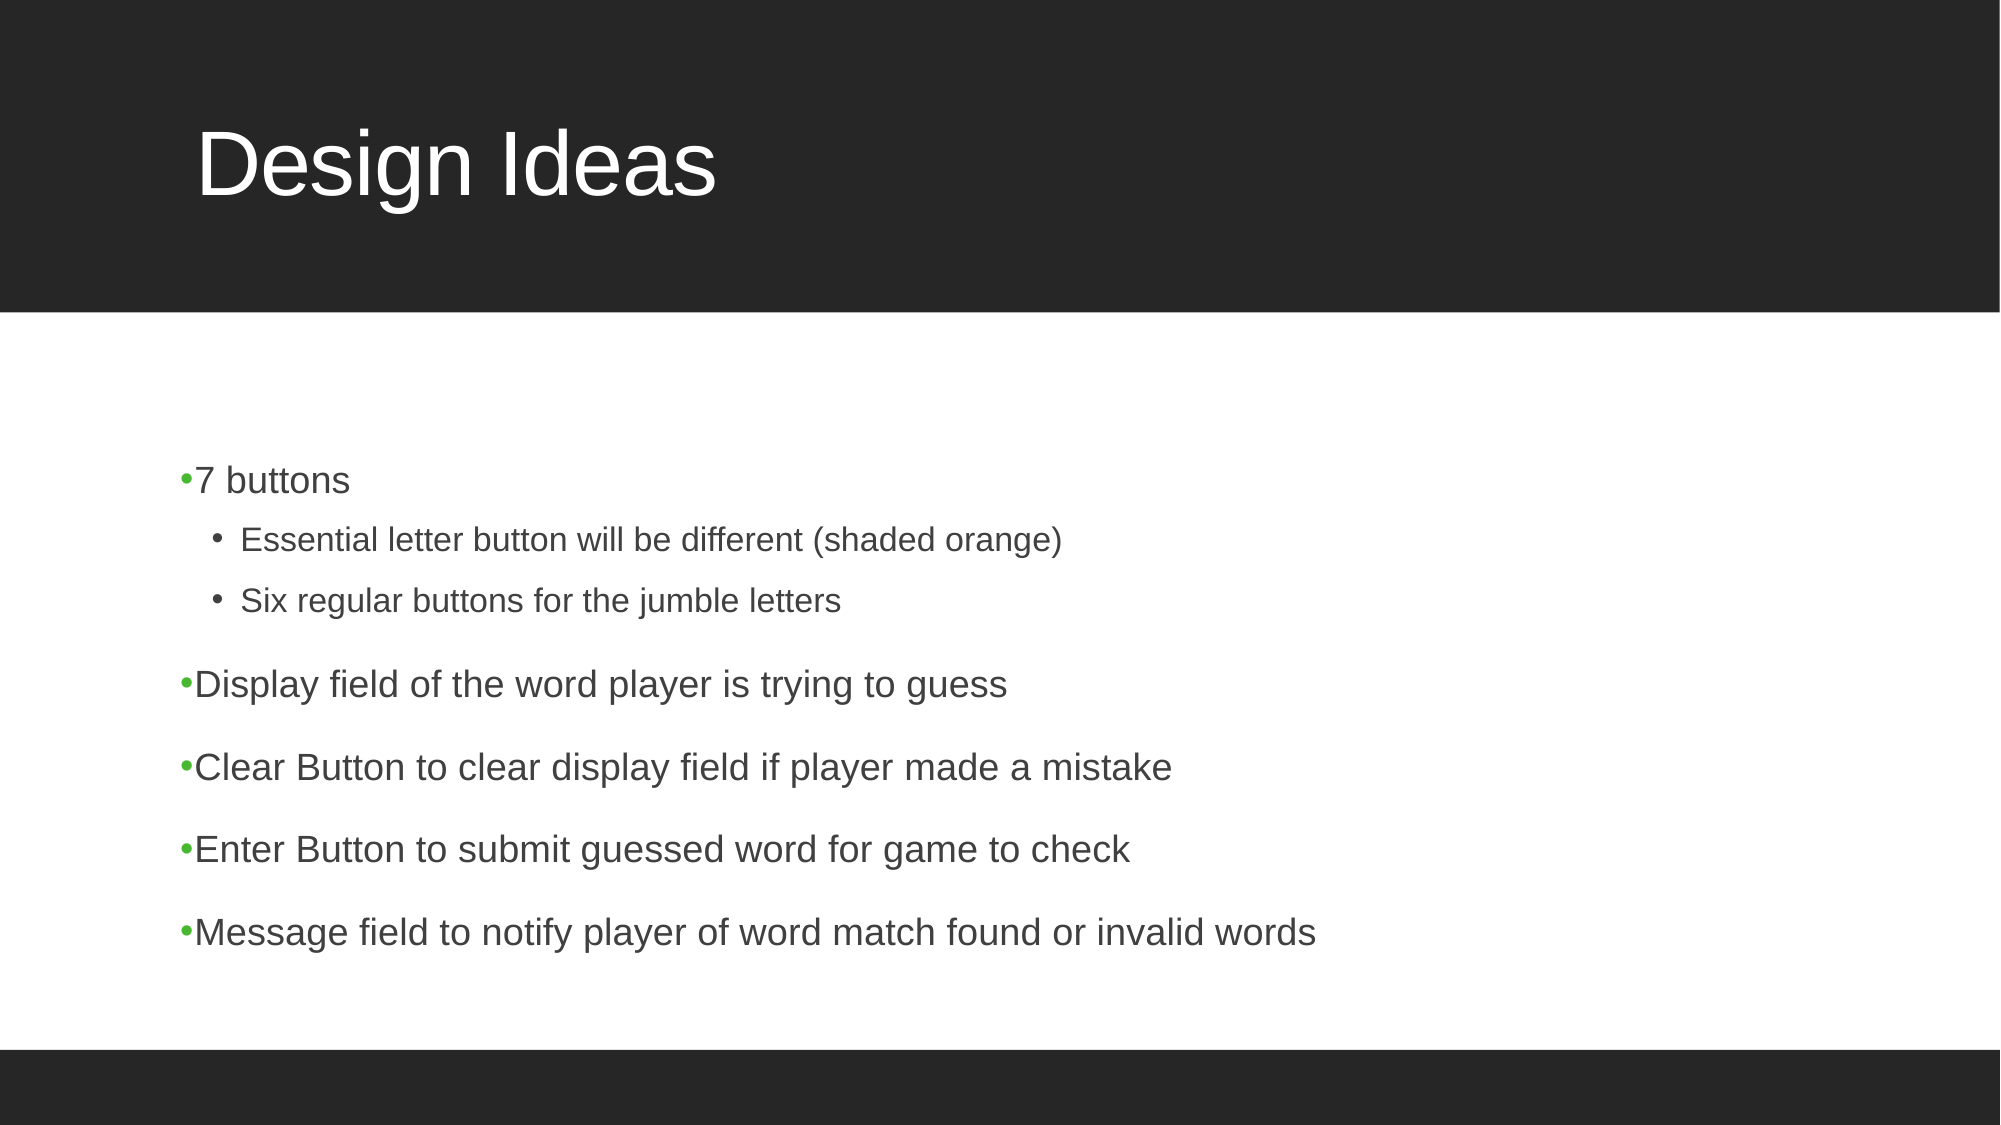

# Design Ideas
7 buttons
Essential letter button will be different (shaded orange)
Six regular buttons for the jumble letters
Display field of the word player is trying to guess
Clear Button to clear display field if player made a mistake
Enter Button to submit guessed word for game to check
Message field to notify player of word match found or invalid words